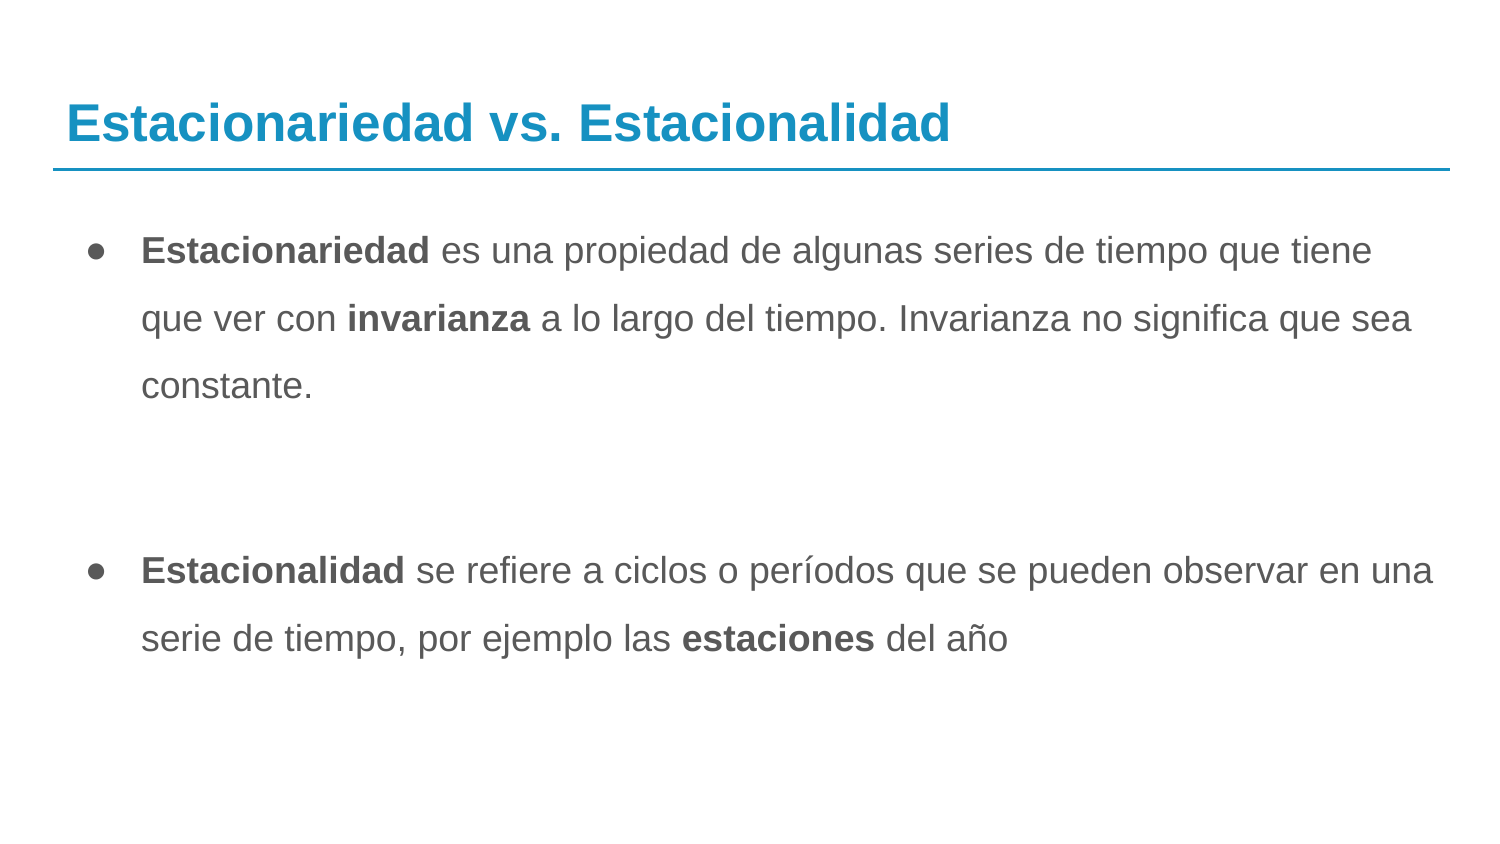

# Estacionariedad vs. Estacionalidad
Estacionariedad es una propiedad de algunas series de tiempo que tiene que ver con invarianza a lo largo del tiempo. Invarianza no significa que sea constante.

Estacionalidad se refiere a ciclos o períodos que se pueden observar en una serie de tiempo, por ejemplo las estaciones del año